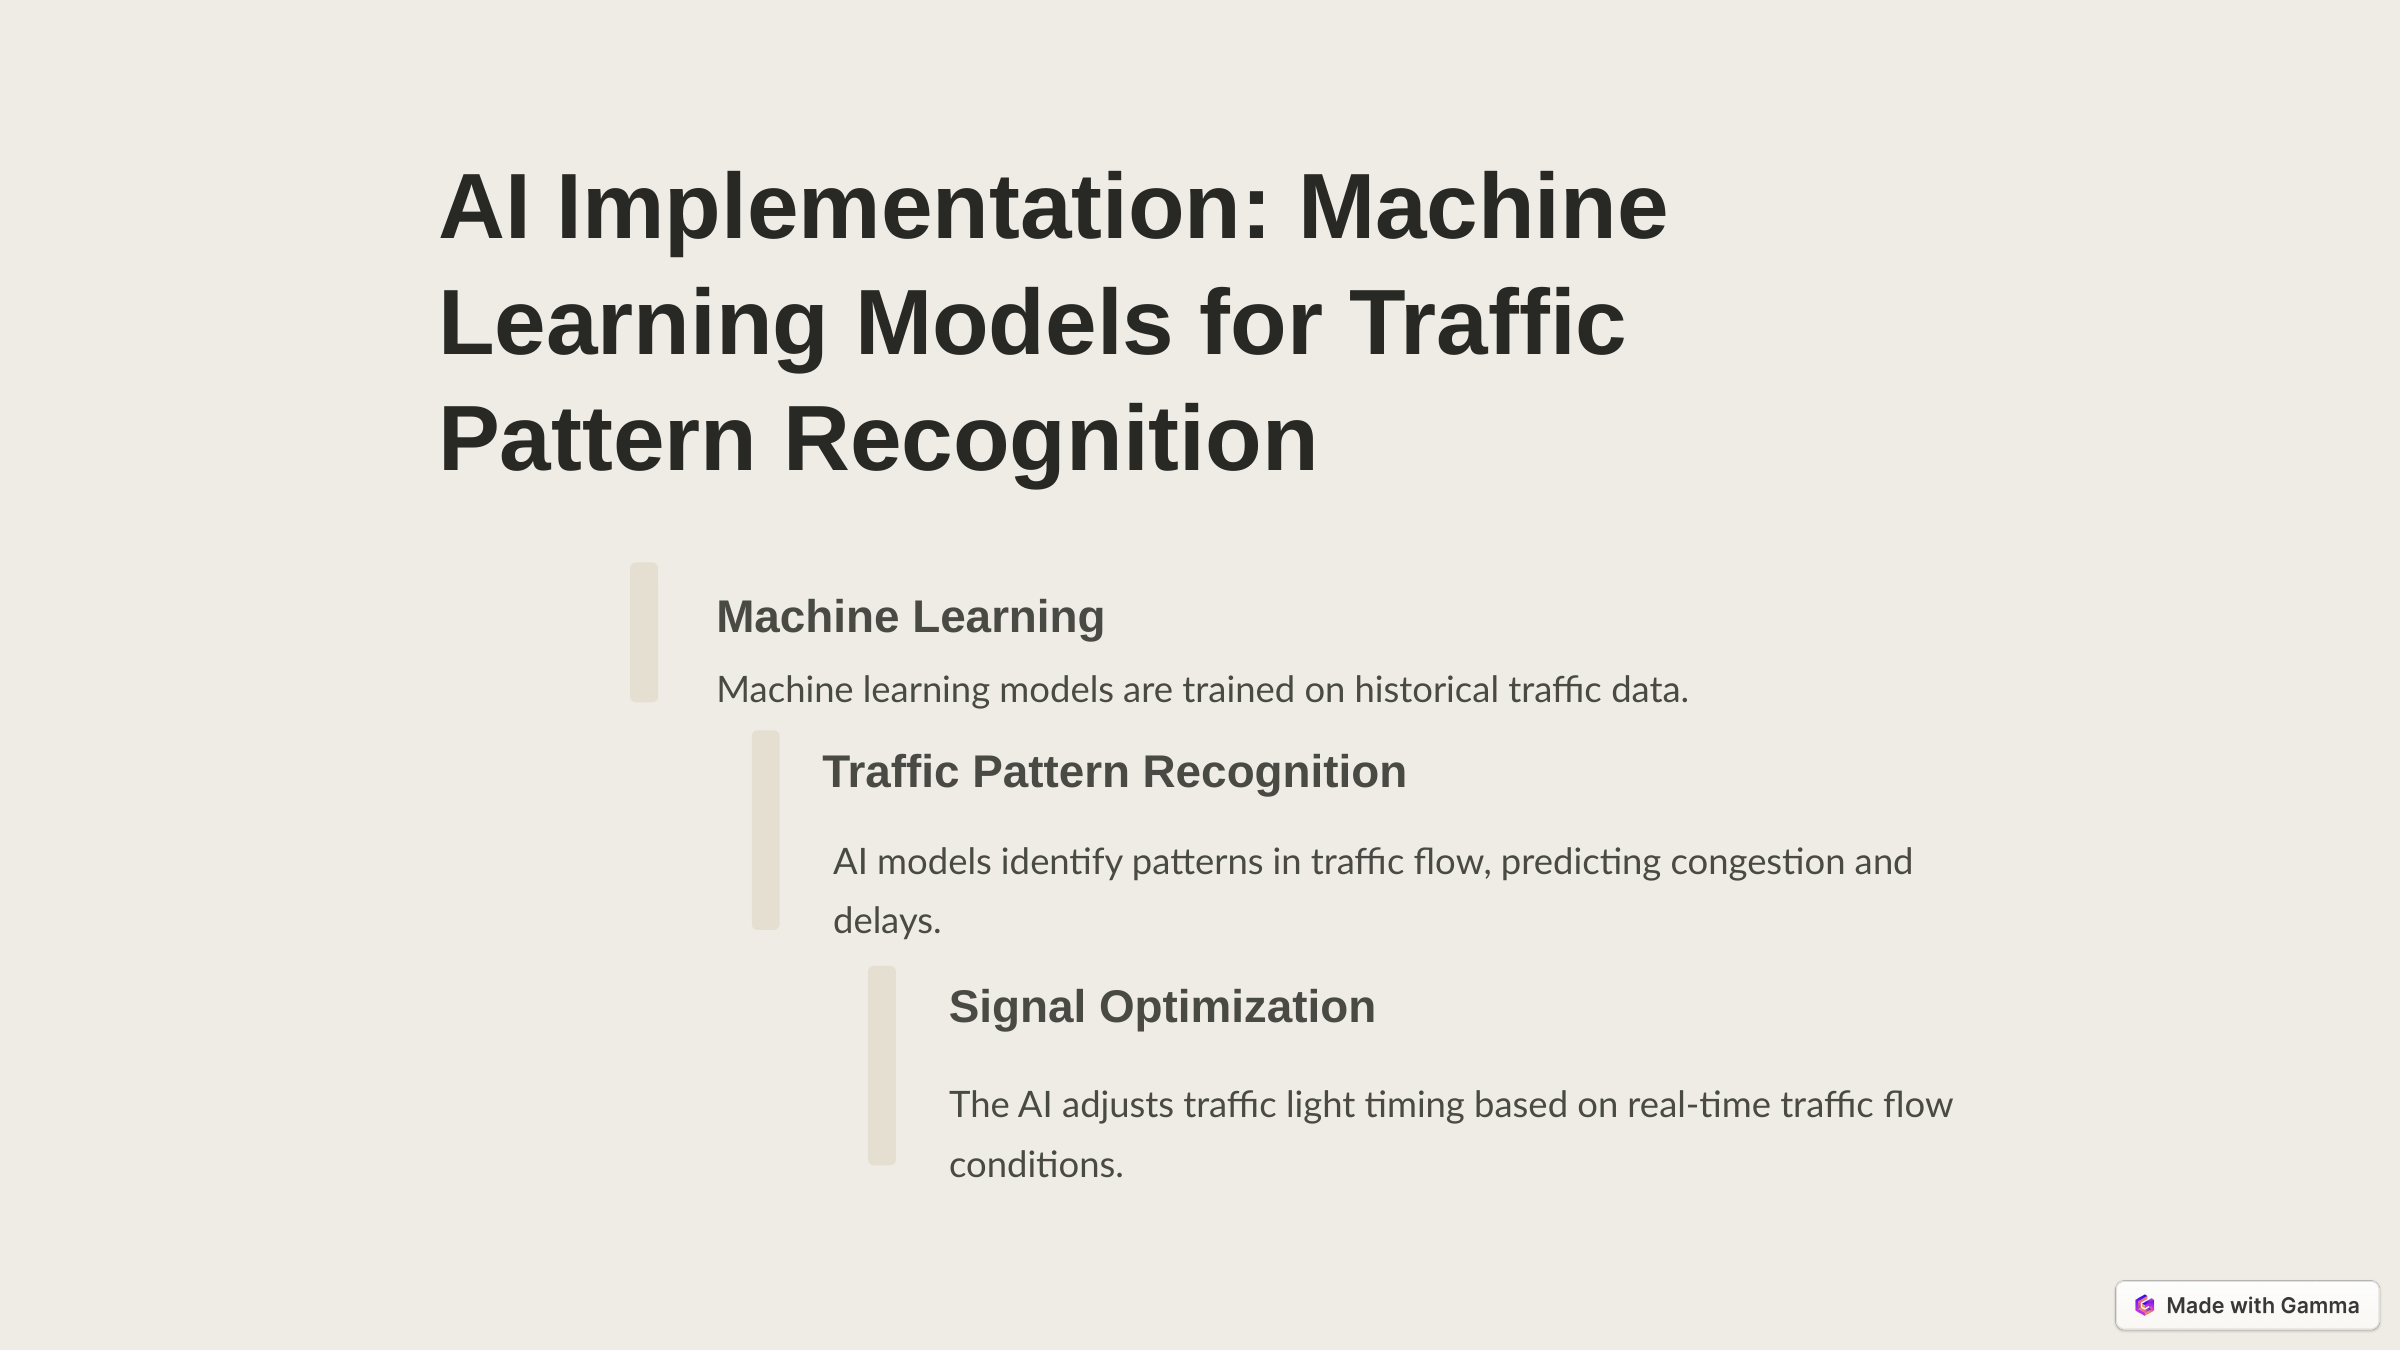

AI Implementation: Machine Learning Models for Traffic Pattern Recognition

Machine Learning
Machine learning models are trained on historical traffic data.

Traffic Pattern Recognition
AI models identify patterns in traffic flow, predicting congestion and delays.

Signal Optimization
The AI adjusts traffic light timing based on real-time traffic flow conditions.